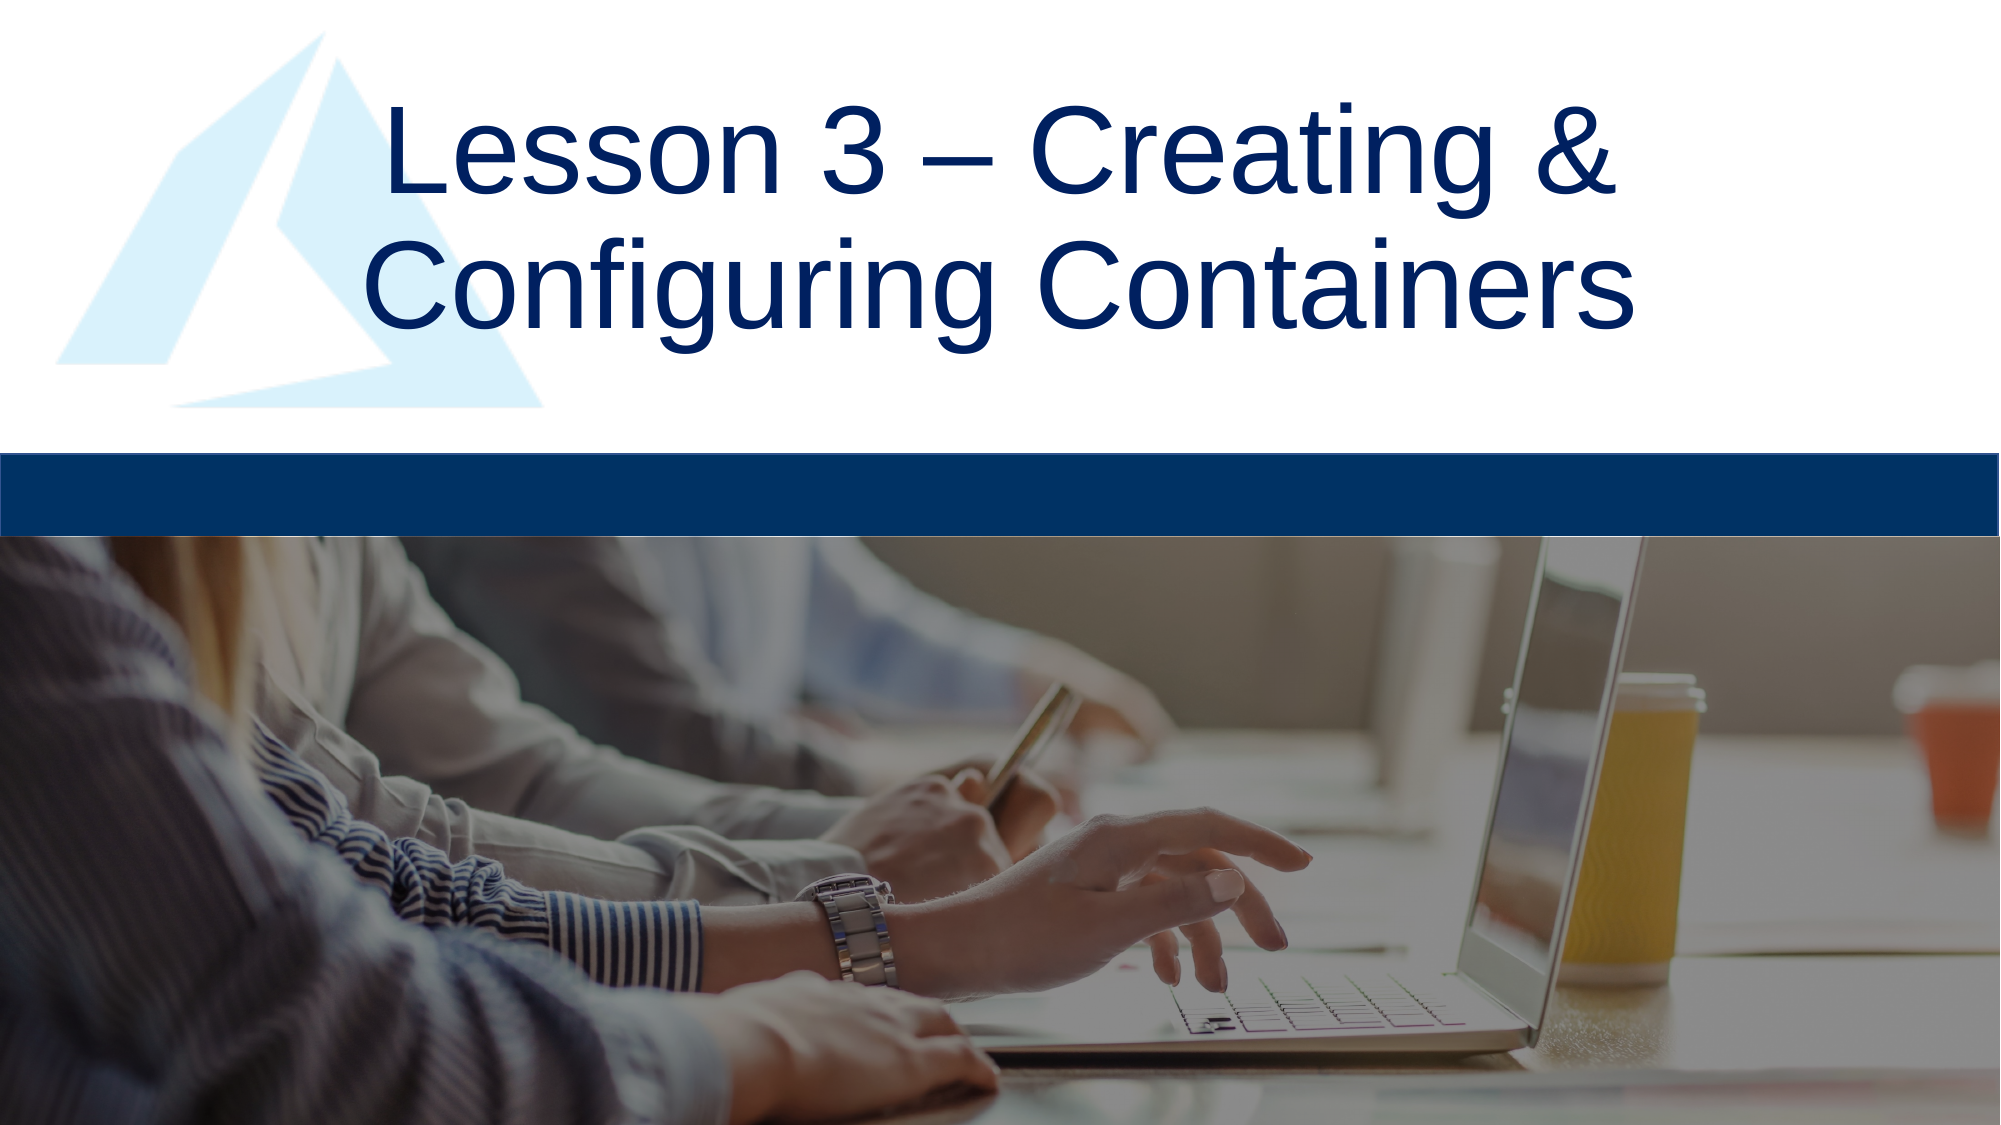

# Lesson 3 – Creating & Configuring Containers